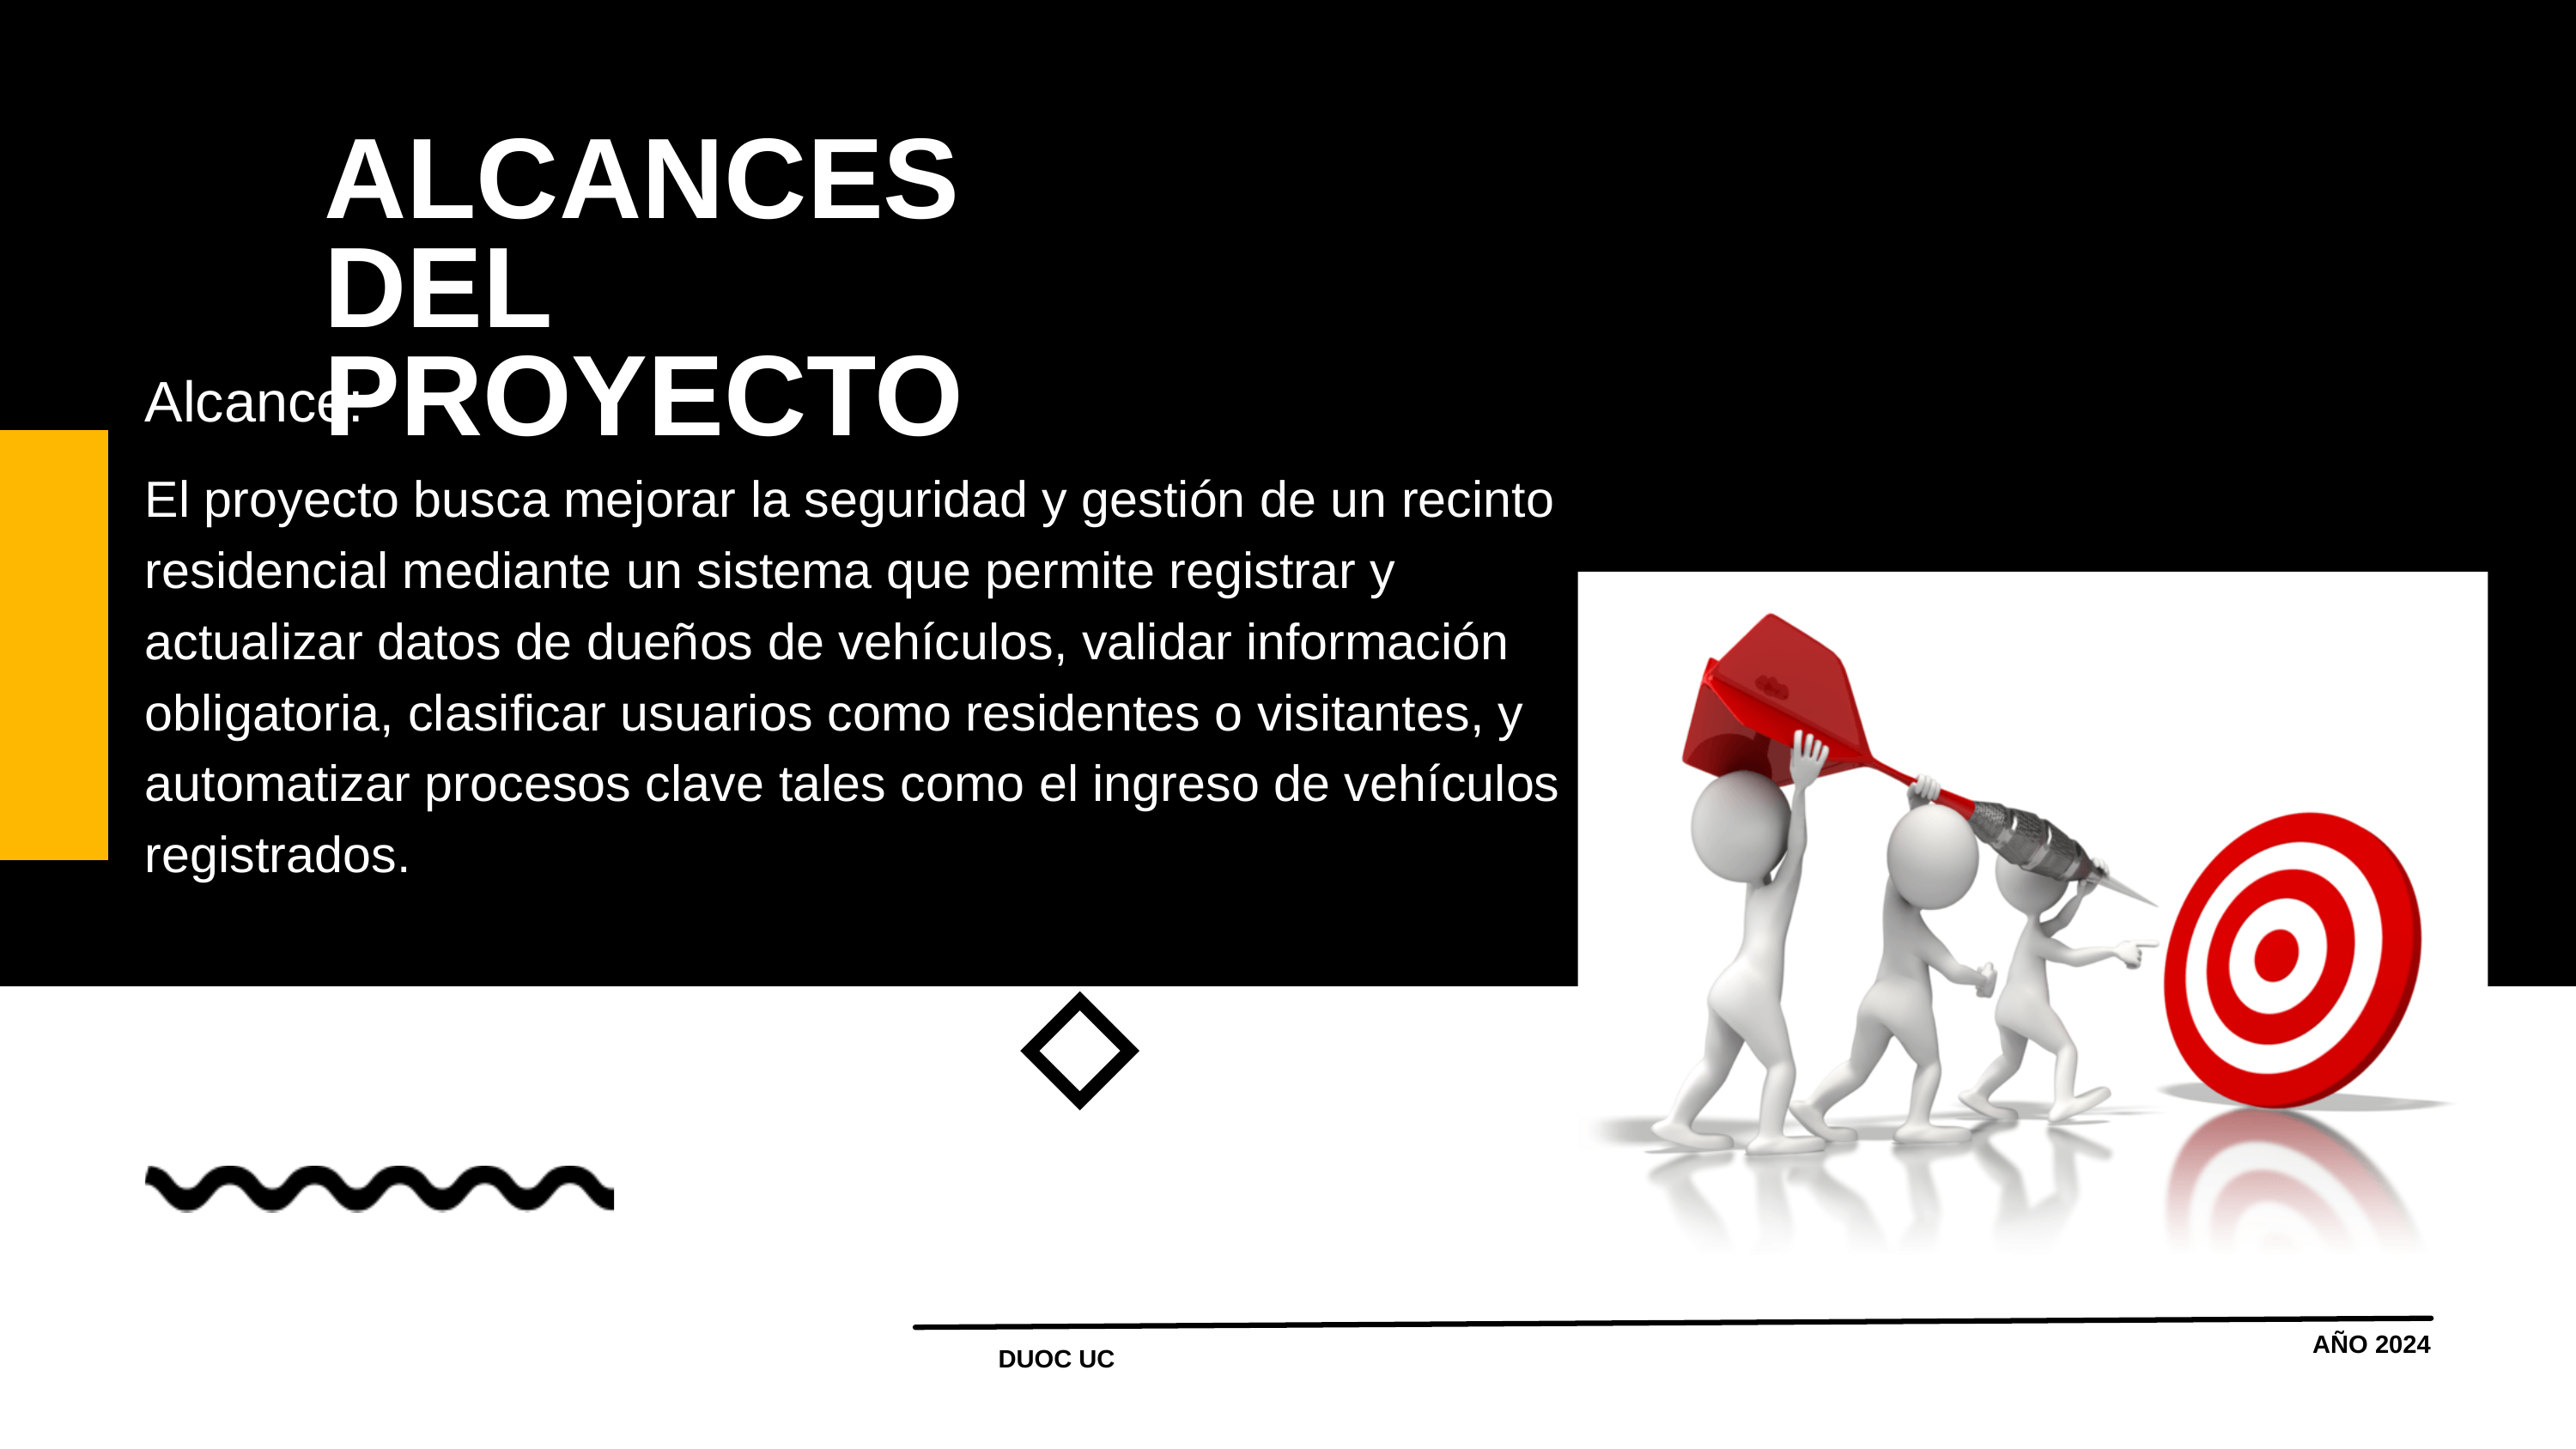

ALCANCES DEL PROYECTO

Alcance:

El proyecto busca mejorar la seguridad y gestión de un recinto residencial mediante un sistema que permite registrar y actualizar datos de dueños de vehículos, validar información obligatoria, clasificar usuarios como residentes o visitantes, y automatizar procesos clave tales como el ingreso de vehículos registrados.

AÑO 2024
DUOC UC